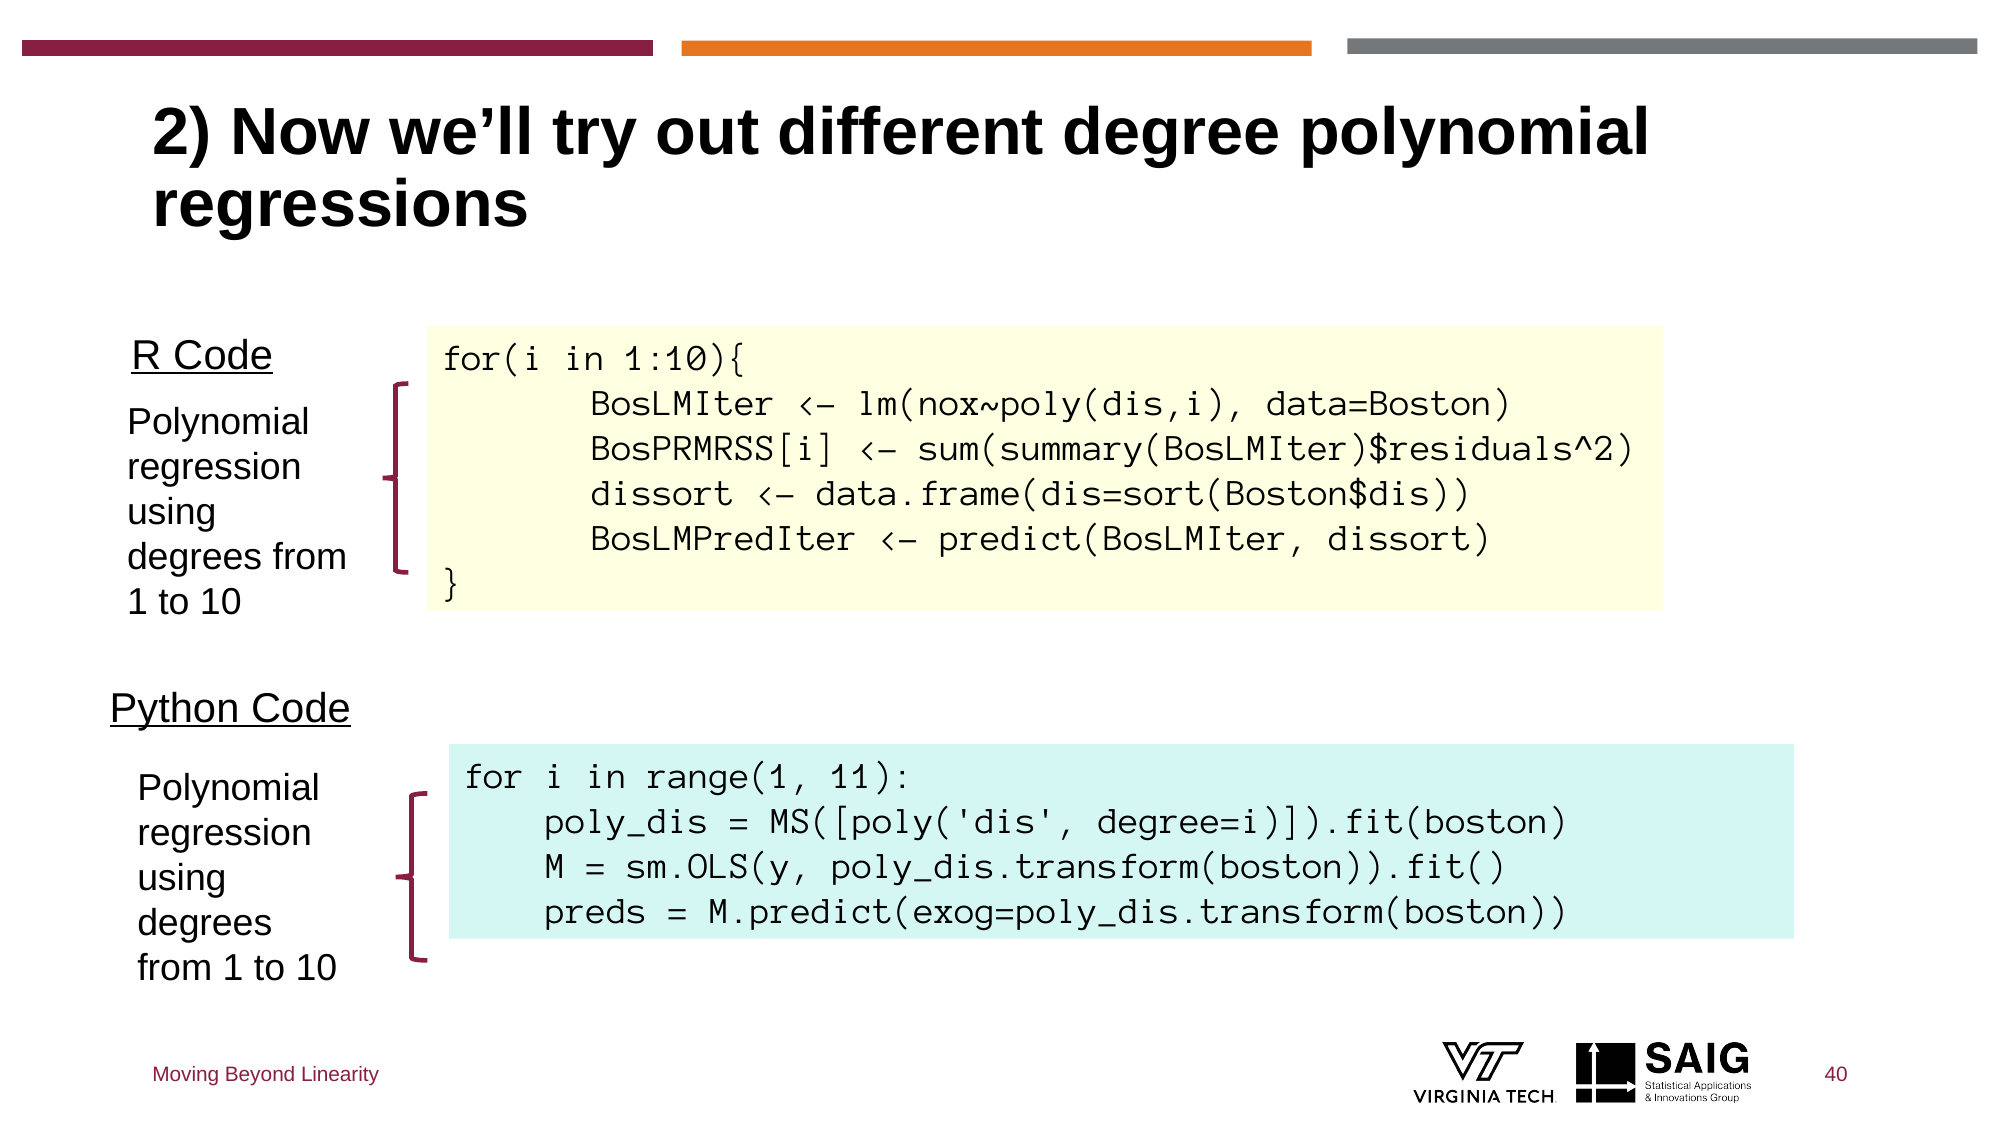

# 2) Now we’ll try out different degree polynomial regressions
R Code
for(i in 1:10){
	BosLMIter <- lm(nox~poly(dis,i), data=Boston)
	BosPRMRSS[i] <- sum(summary(BosLMIter)$residuals^2)
	dissort <- data.frame(dis=sort(Boston$dis))
	BosLMPredIter <- predict(BosLMIter, dissort)
}

Polynomial regression using degrees from 1 to 10
Python Code
for i in range(1, 11):
    poly_dis = MS([poly('dis', degree=i)]).fit(boston)
    M = sm.OLS(y, poly_dis.transform(boston)).fit()
    preds = M.predict(exog=poly_dis.transform(boston))
Polynomial regression using degrees from 1 to 10

Moving Beyond Linearity
40